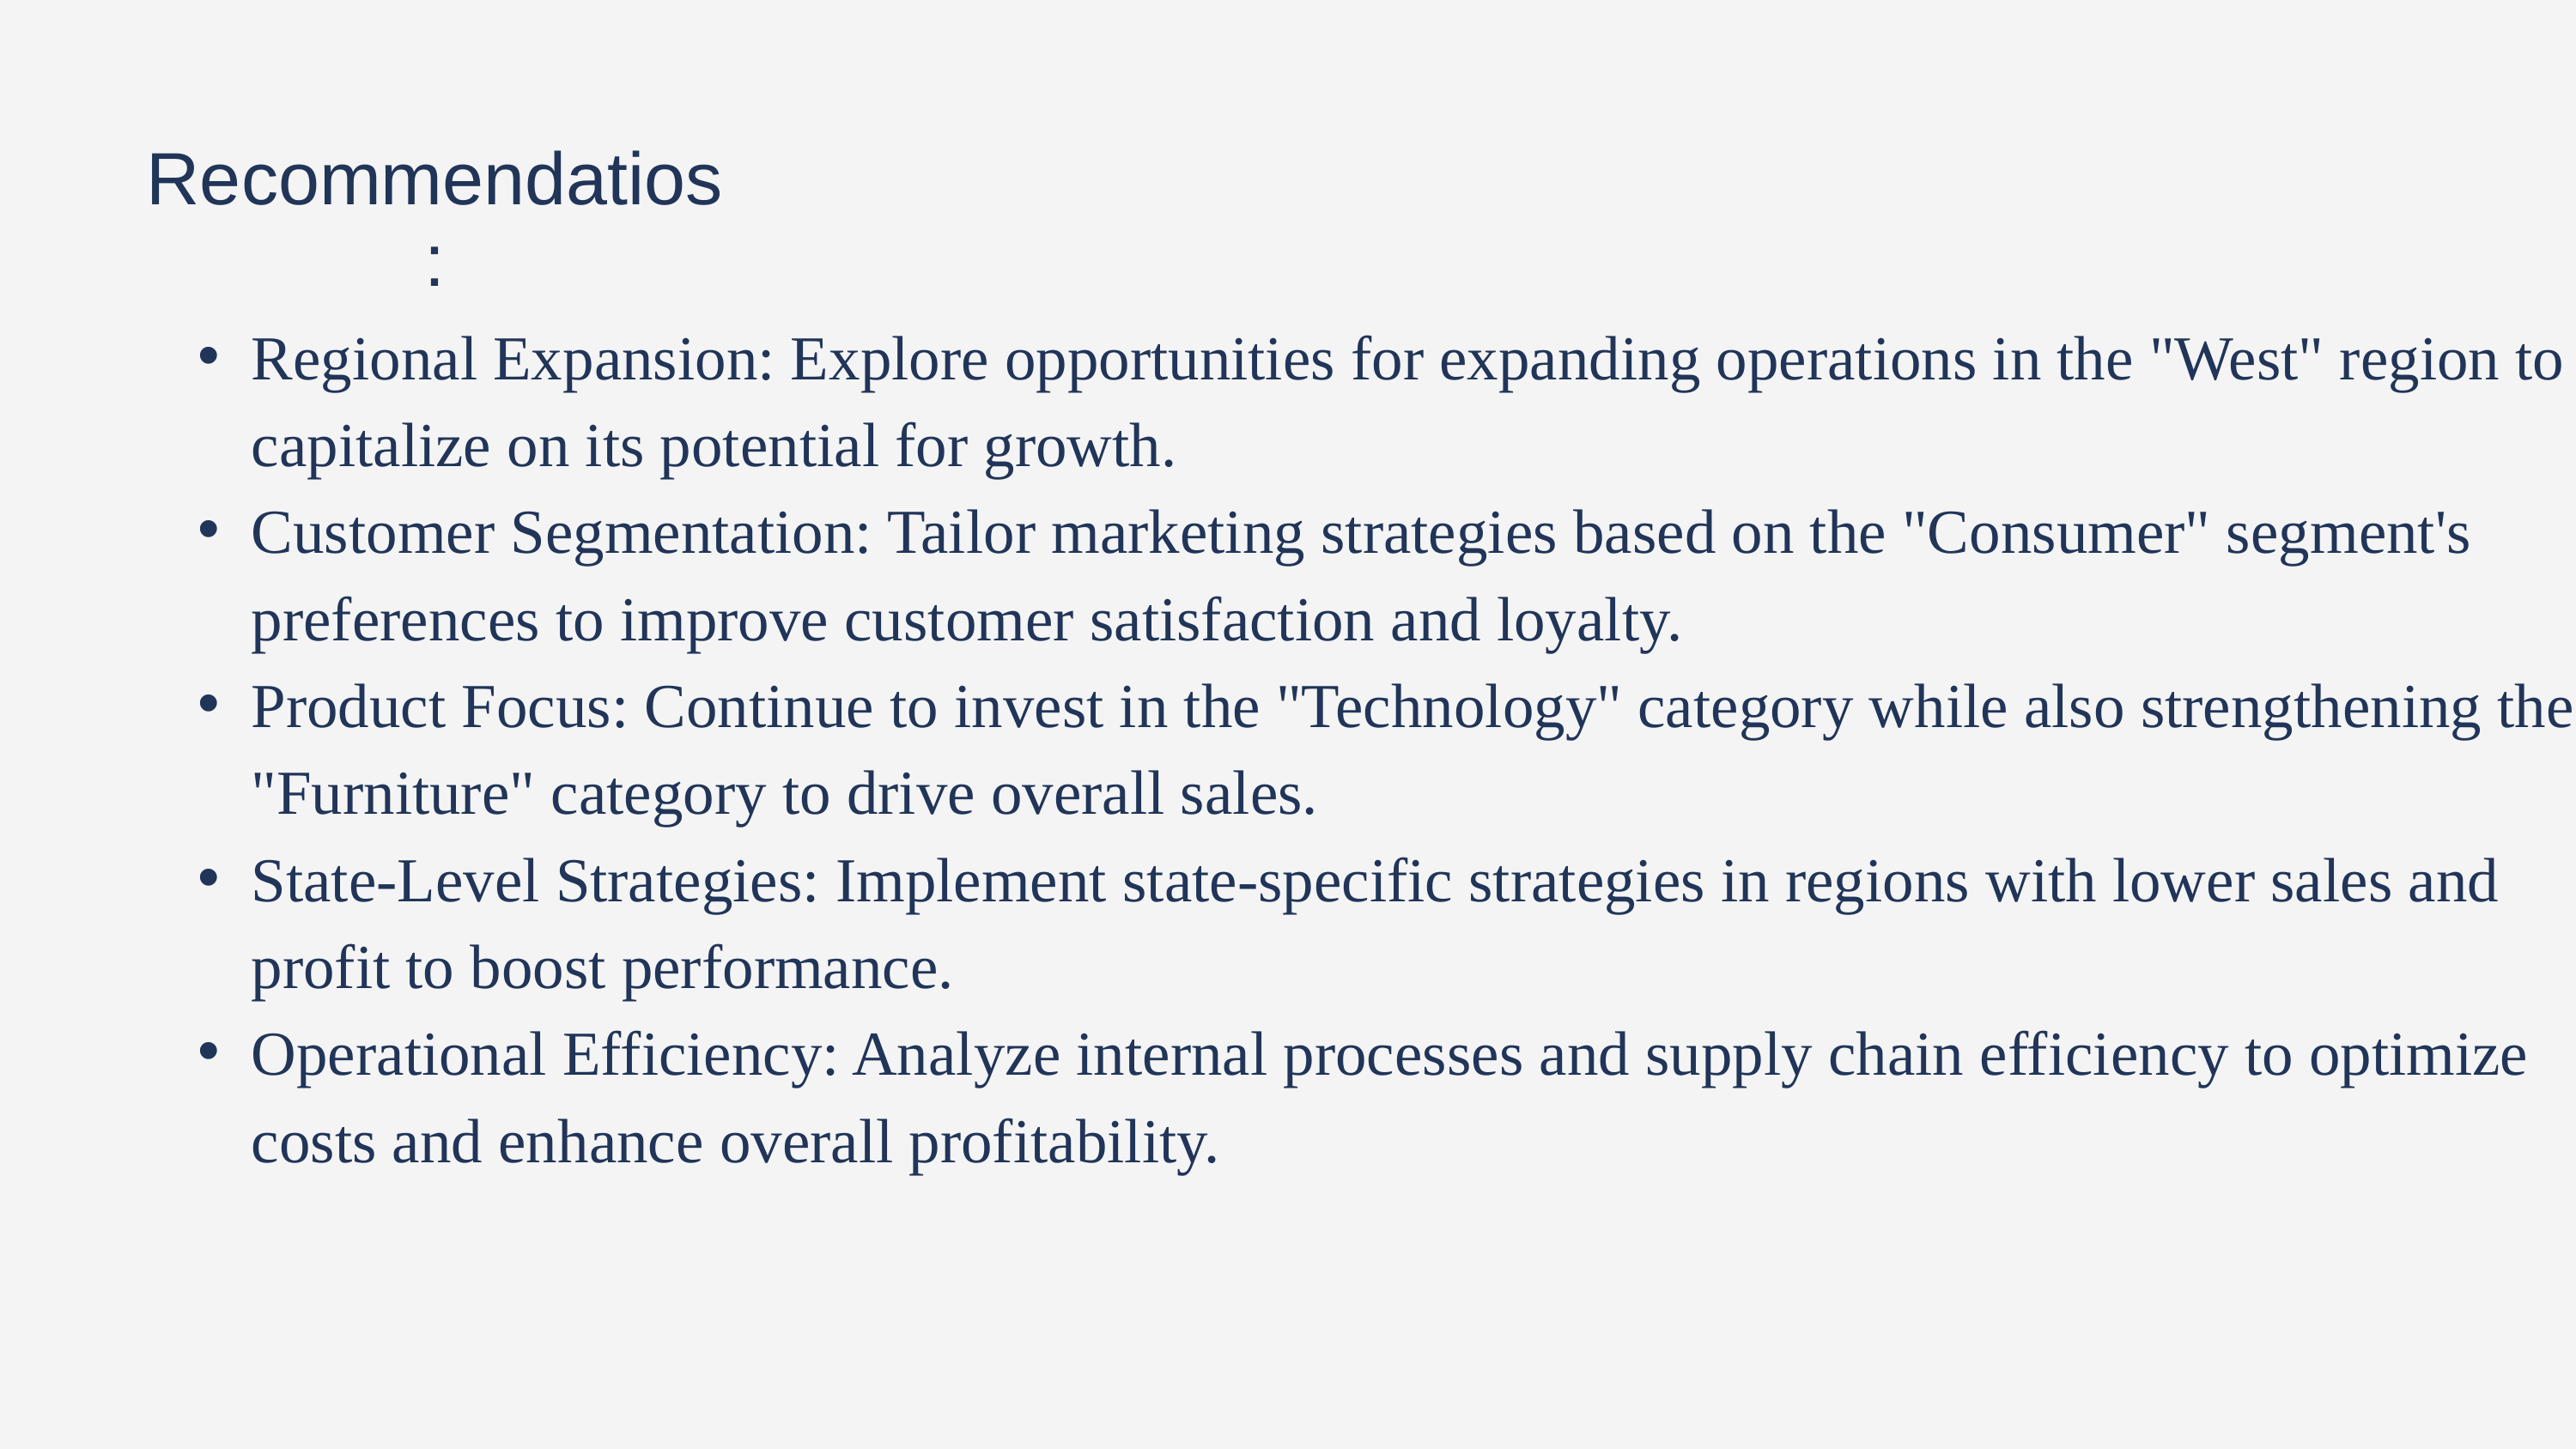

Recommendatios:
Regional Expansion: Explore opportunities for expanding operations in the "West" region to capitalize on its potential for growth.
Customer Segmentation: Tailor marketing strategies based on the "Consumer" segment's preferences to improve customer satisfaction and loyalty.
Product Focus: Continue to invest in the "Technology" category while also strengthening the "Furniture" category to drive overall sales.
State-Level Strategies: Implement state-specific strategies in regions with lower sales and profit to boost performance.
Operational Efficiency: Analyze internal processes and supply chain efficiency to optimize costs and enhance overall profitability.